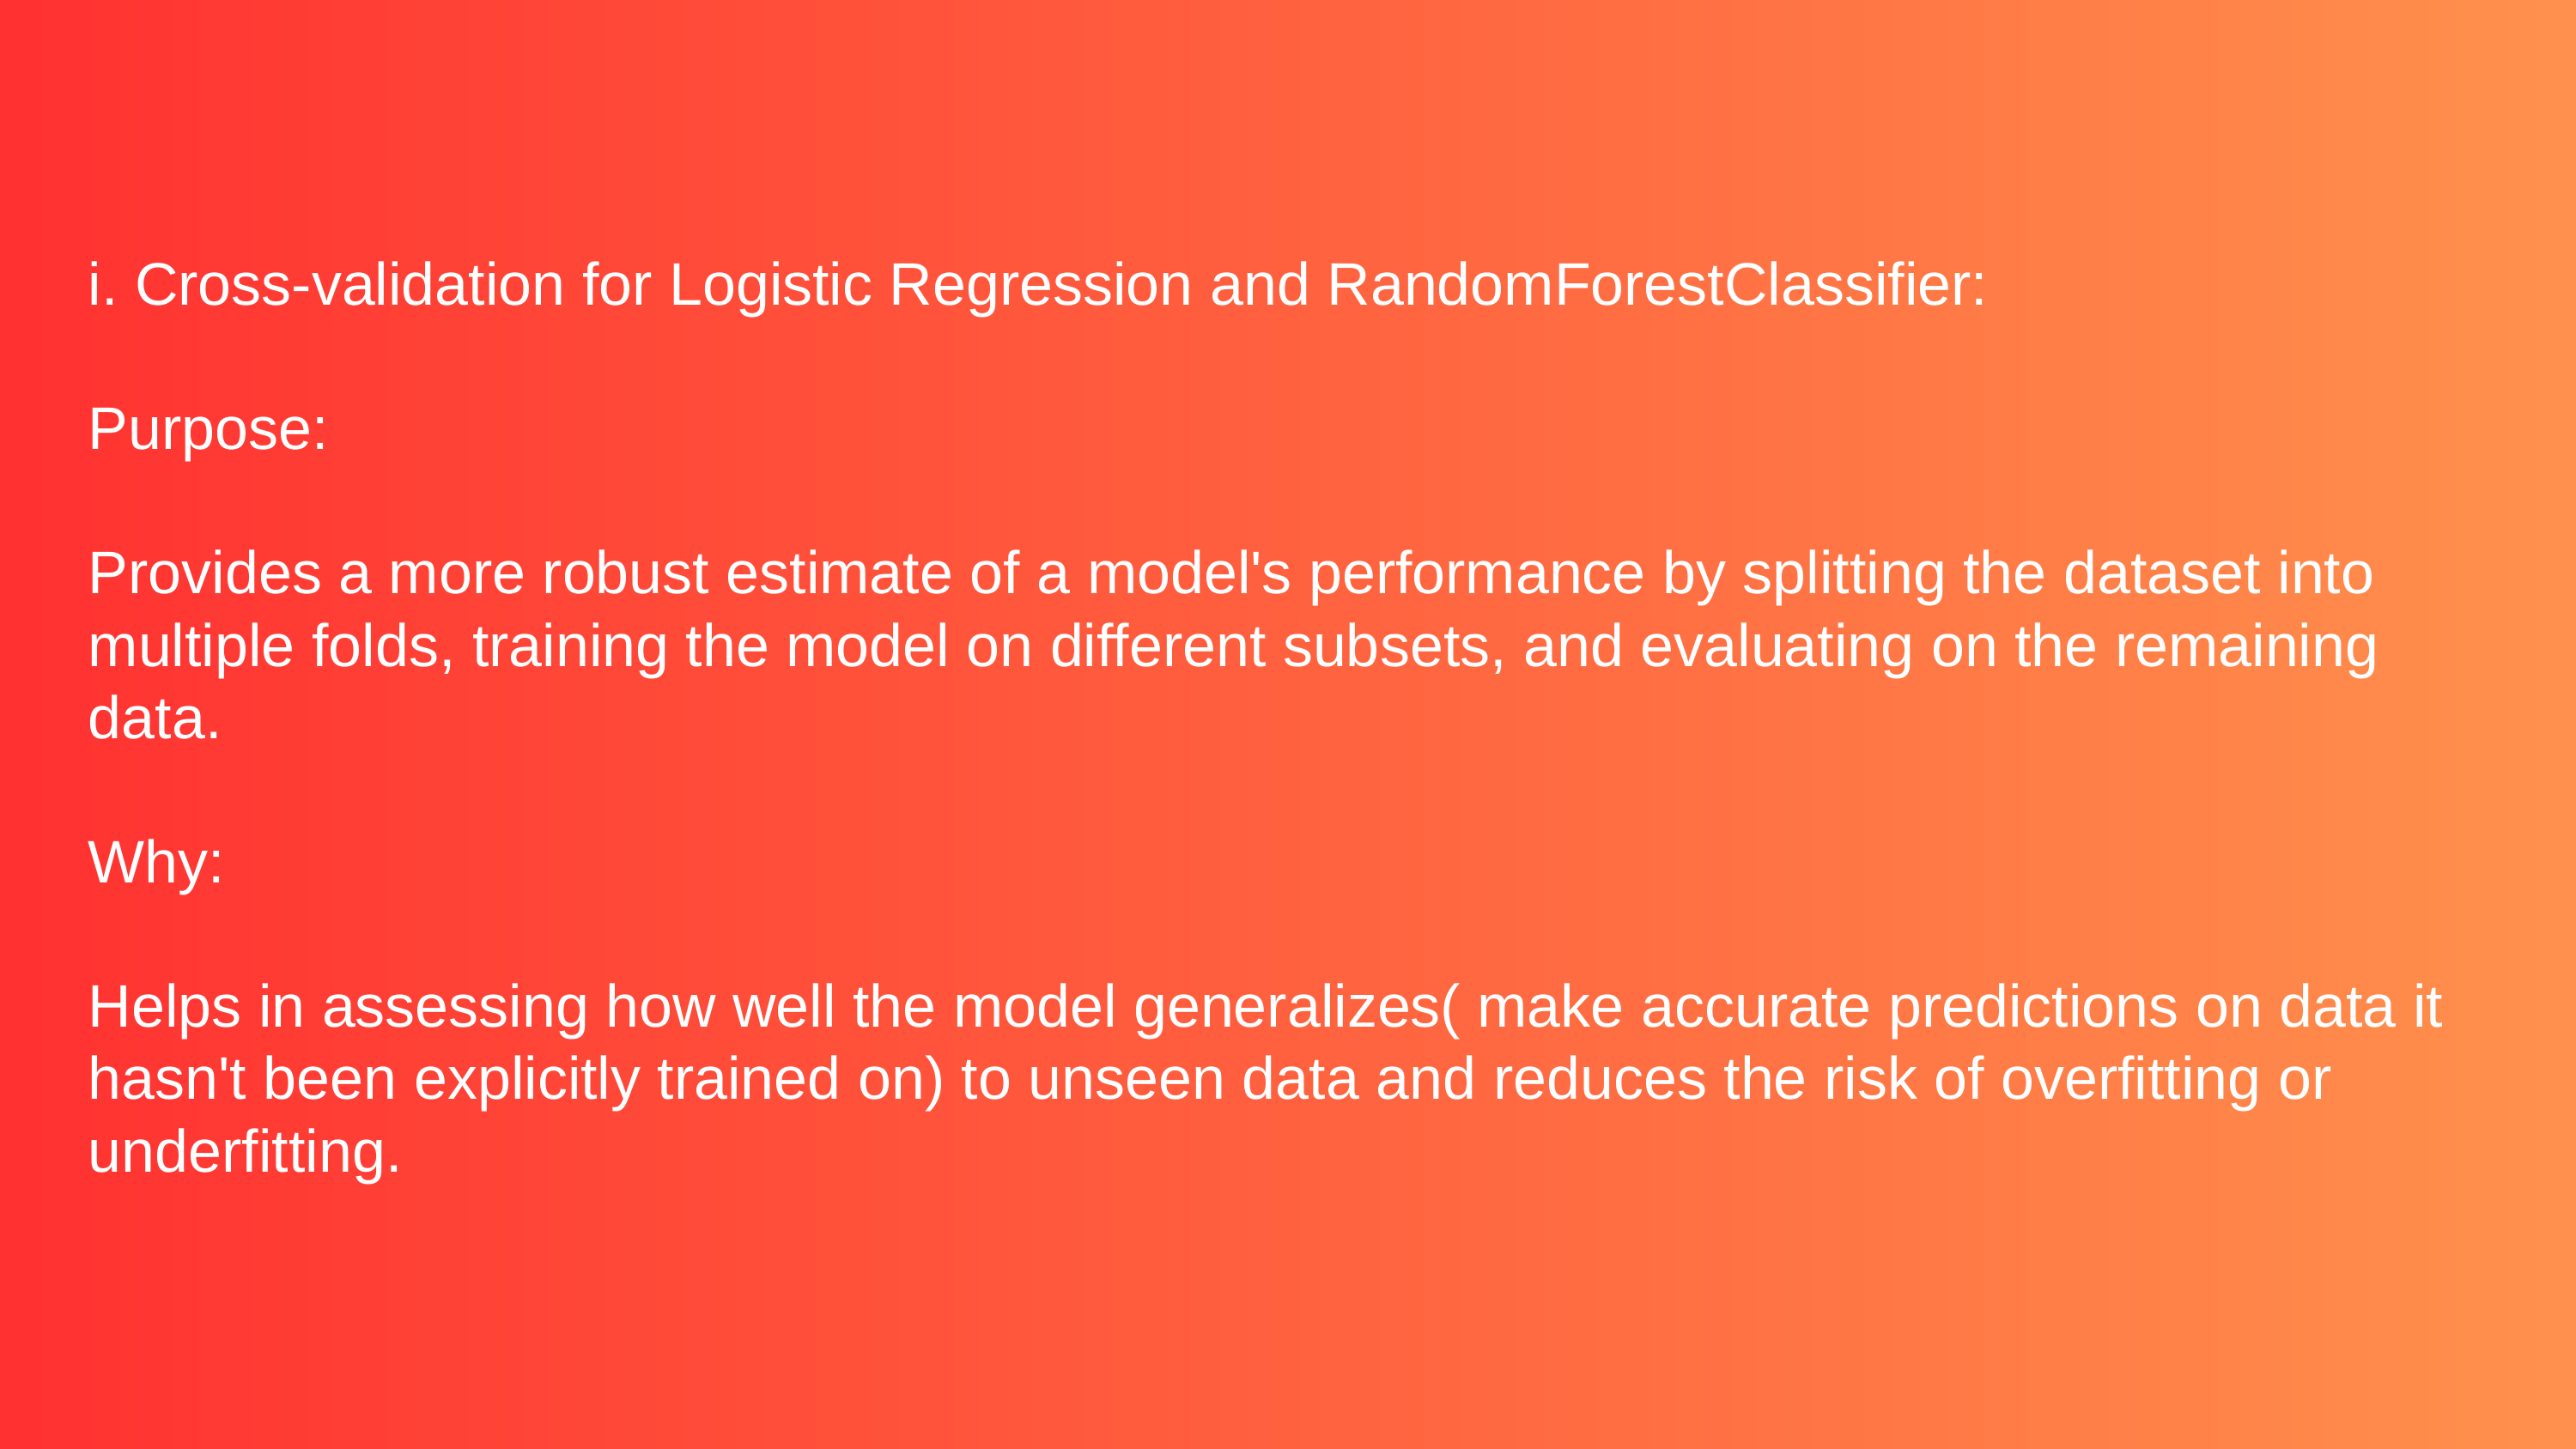

i. Cross-validation for Logistic Regression and RandomForestClassifier:

Purpose:

Provides a more robust estimate of a model's performance by splitting the dataset into multiple folds, training the model on different subsets, and evaluating on the remaining data.

Why:

Helps in assessing how well the model generalizes( make accurate predictions on data it hasn't been explicitly trained on) to unseen data and reduces the risk of overfitting or underfitting.